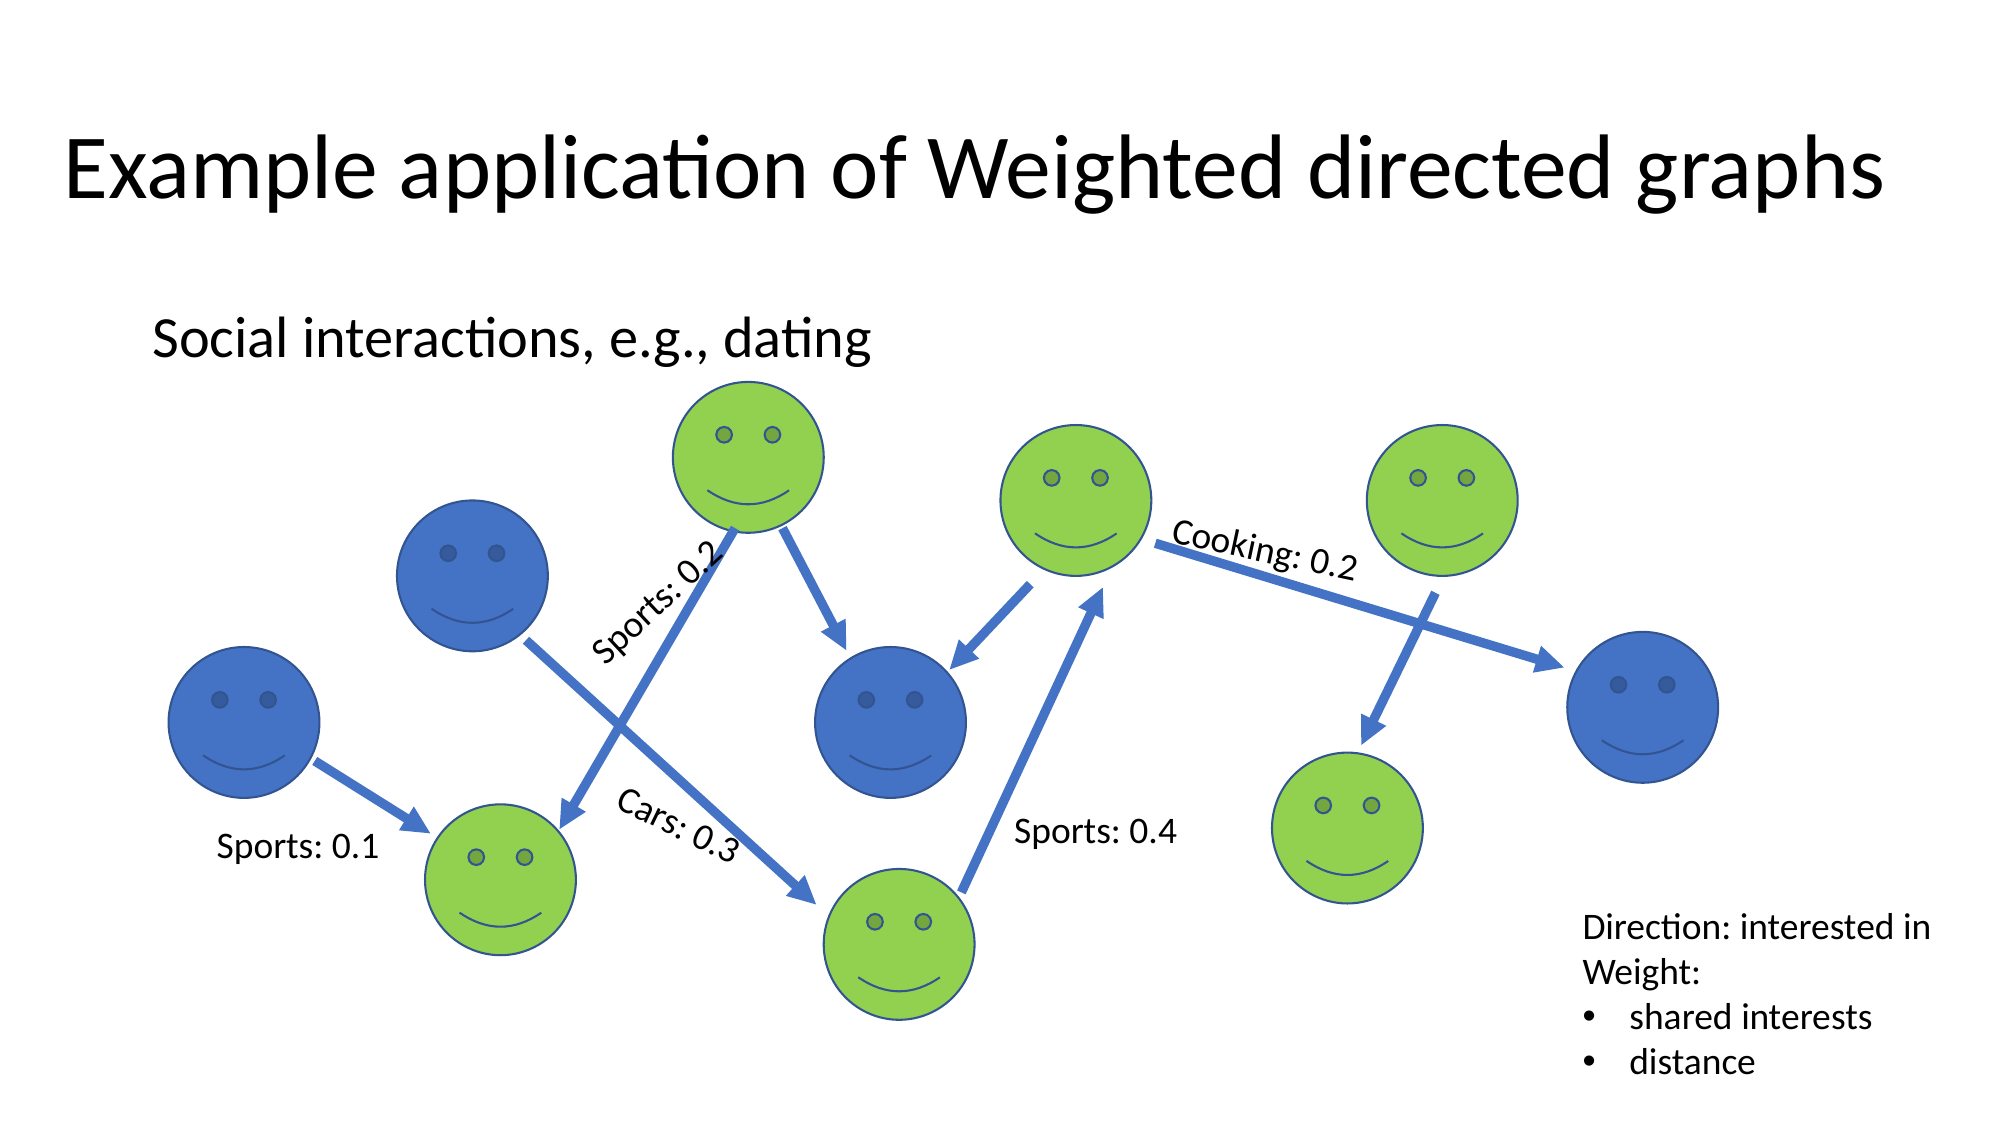

# Example application of Weighted directed graphs
Social interactions, e.g., dating

Cooking: 0.2
Sports: 0.2

Sports: 0.4

Cars: 0.3
Sports: 0.1

Direction: interested in
Weight:
shared interests
distance